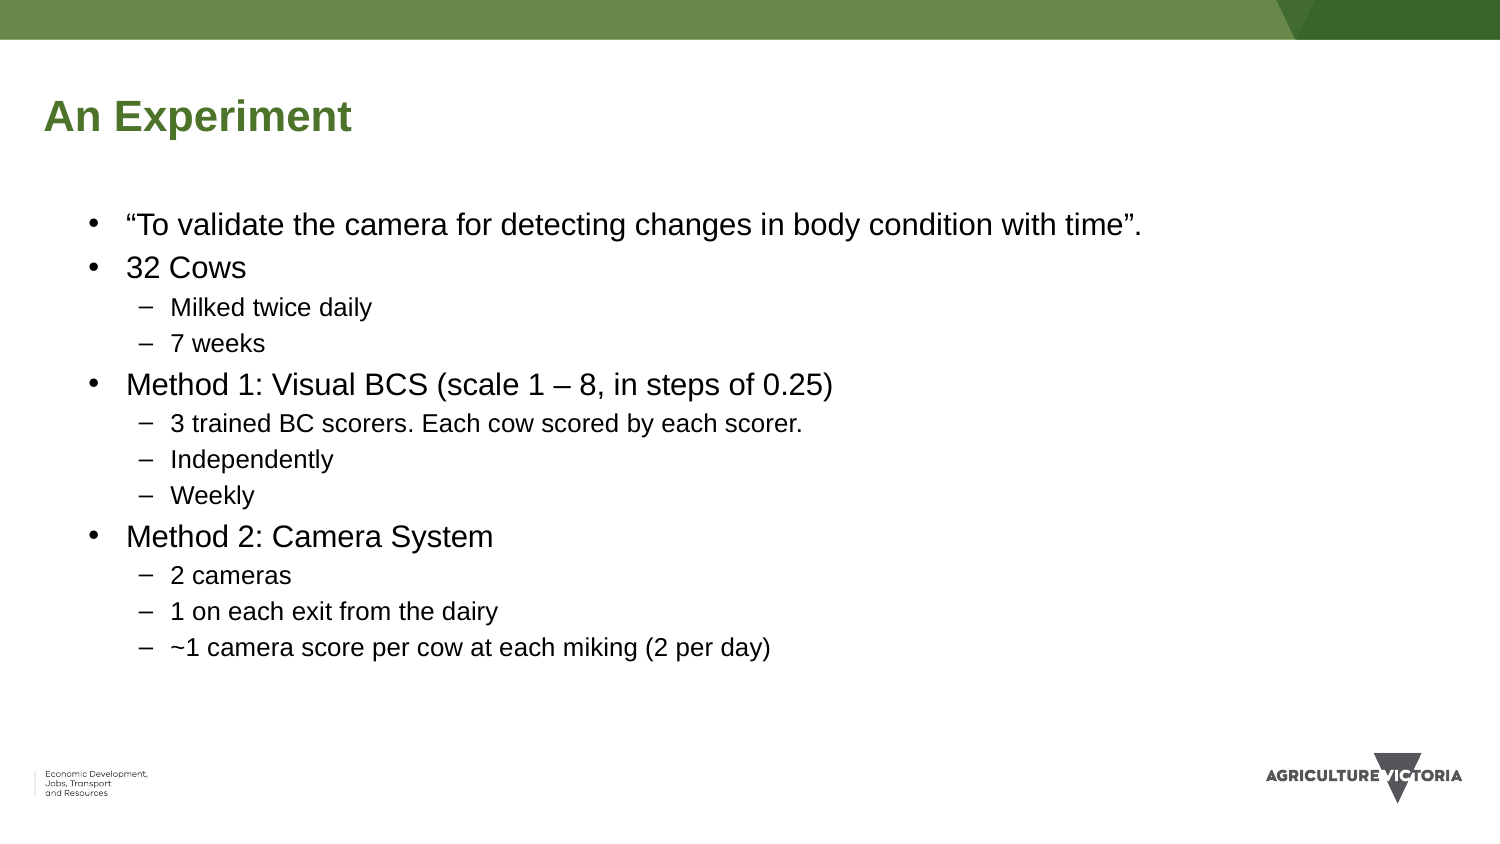

# An Experiment
“To validate the camera for detecting changes in body condition with time”.
32 Cows
Milked twice daily
7 weeks
Method 1: Visual BCS (scale 1 – 8, in steps of 0.25)
3 trained BC scorers. Each cow scored by each scorer.
Independently
Weekly
Method 2: Camera System
2 cameras
1 on each exit from the dairy
~1 camera score per cow at each miking (2 per day)